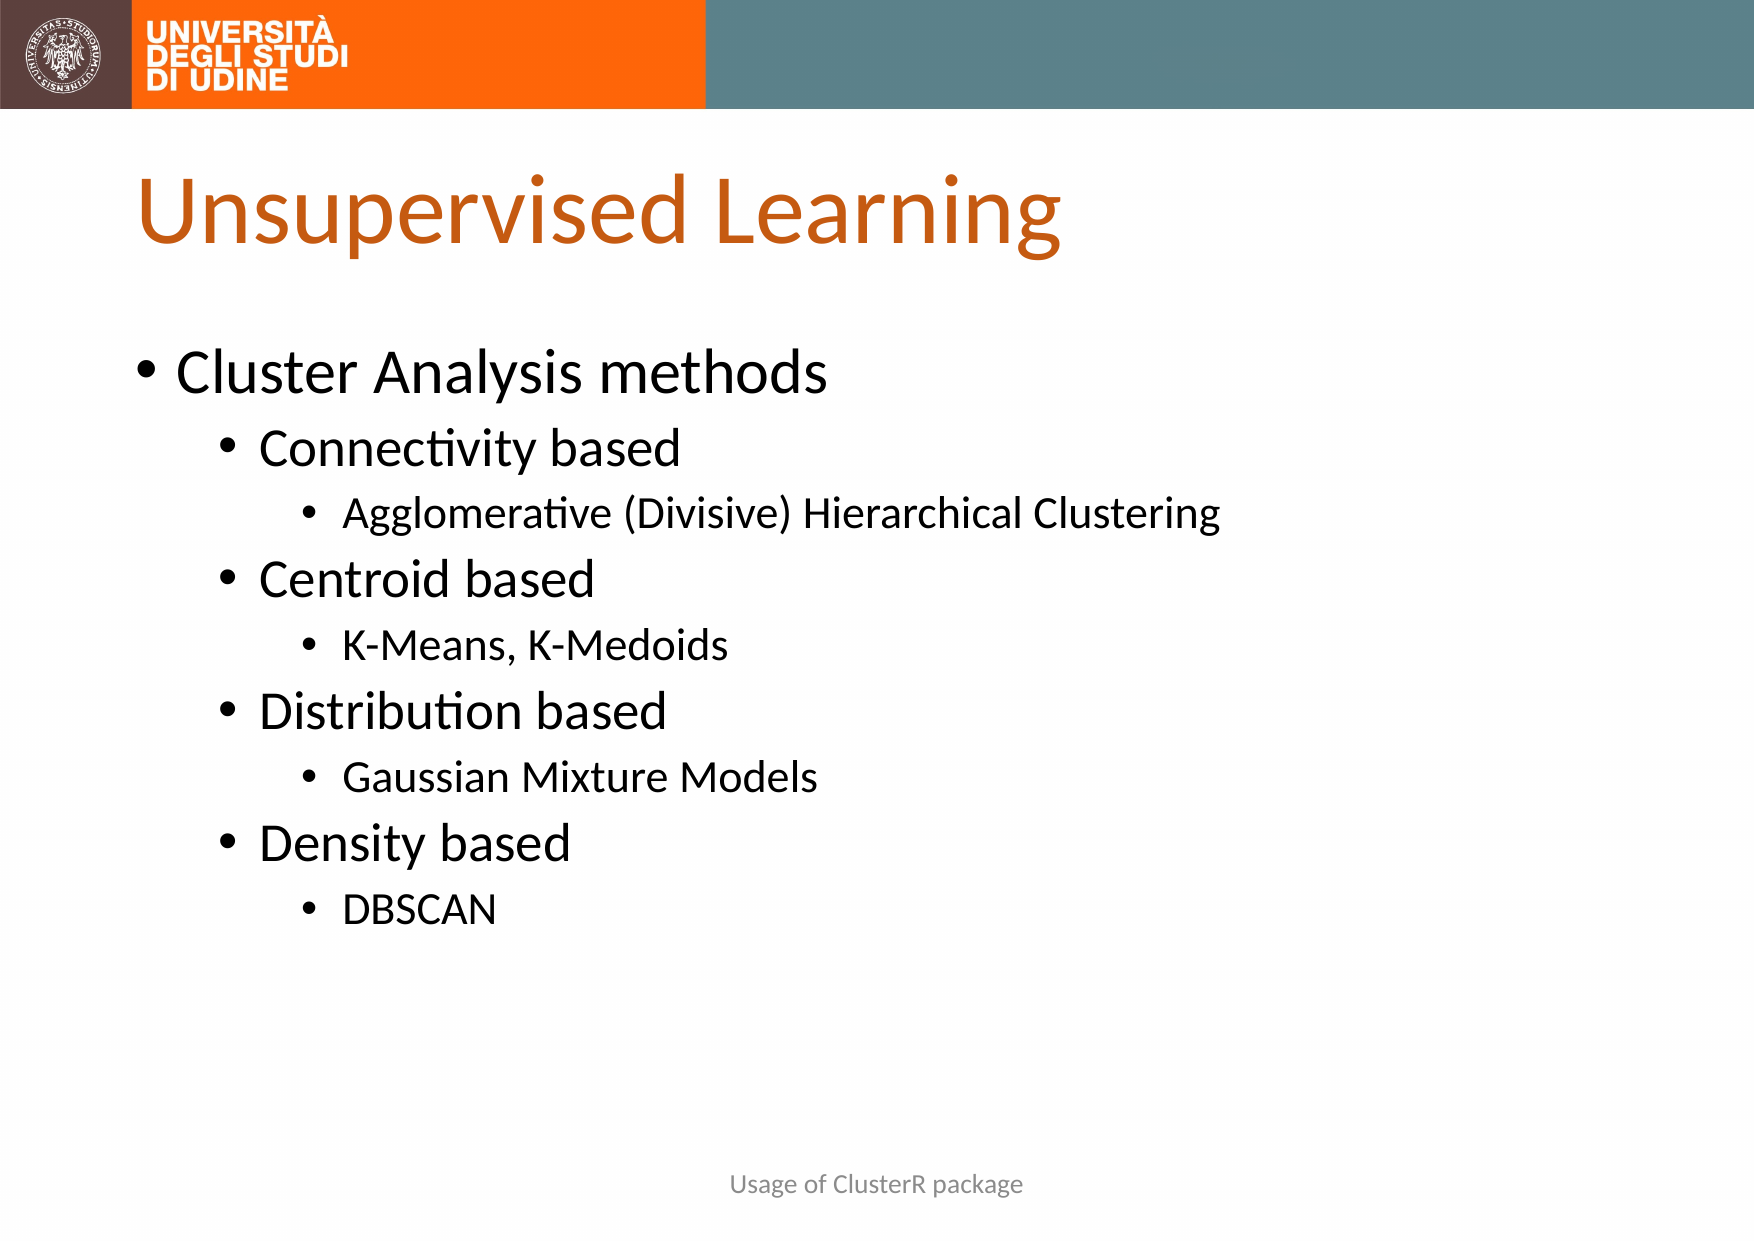

Unsupervised Learning
Cluster Analysis methods
Connectivity based
Agglomerative (Divisive) Hierarchical Clustering
Centroid based
K-Means, K-Medoids
Distribution based
Gaussian Mixture Models
Density based
DBSCAN
Usage of ClusterR package